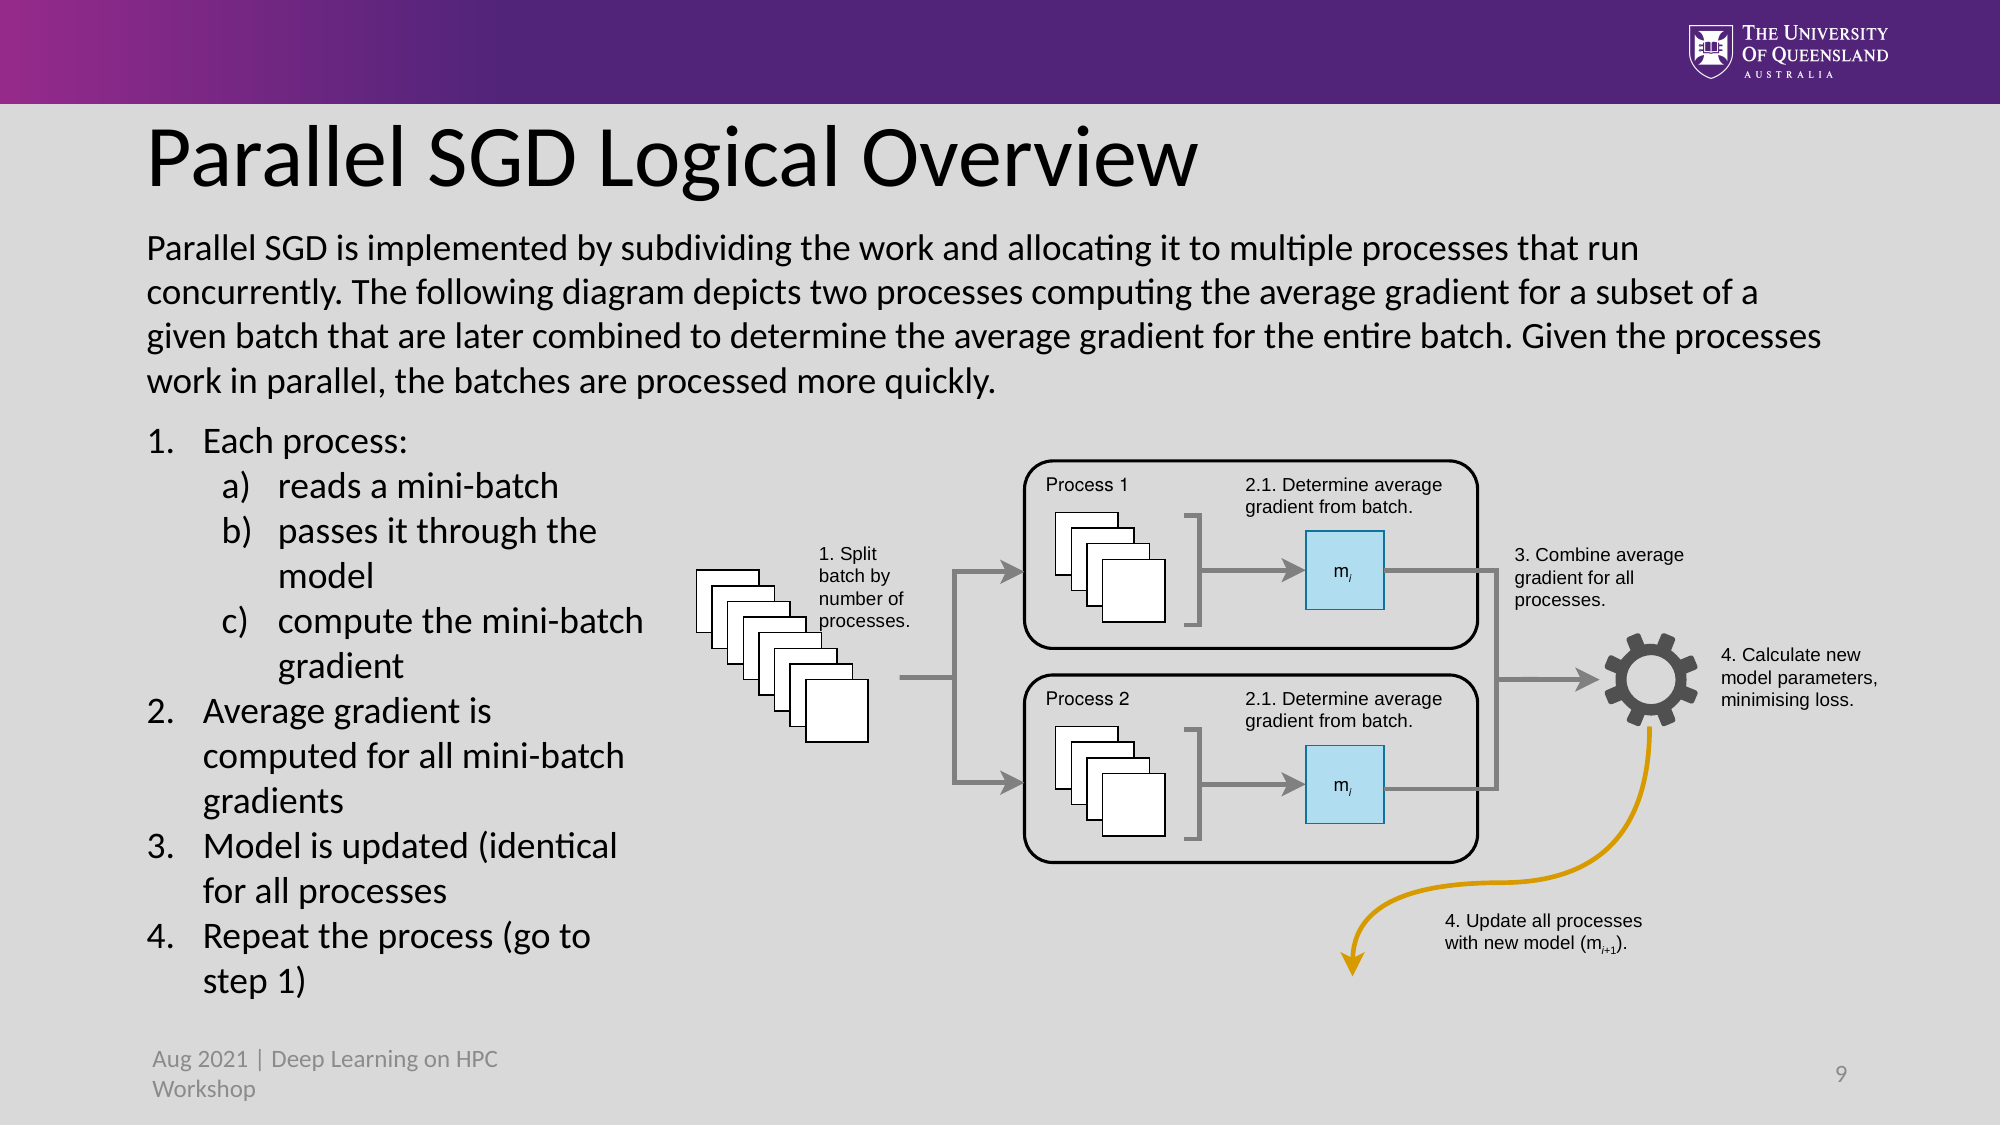

# Parallel SGD Logical Overview
Parallel SGD is implemented by subdividing the work and allocating it to multiple processes that run concurrently. The following diagram depicts two processes computing the average gradient for a subset of a given batch that are later combined to determine the average gradient for the entire batch. Given the processes work in parallel, the batches are processed more quickly.
Each process:
reads a mini-batch
passes it through the model
compute the mini-batch gradient
Average gradient is computed for all mini-batch gradients
Model is updated (identical for all processes
Repeat the process (go to step 1)

2.1. Determine average gradient from batch.
Process 1

1. Split batch by number of processes.
3. Combine average
gradient for all
processes.

mi

4. Calculate new
model parameters,
minimising loss.

Process 2
2.1. Determine average gradient from batch.

mi

4. Update all processes
with new model (mi+1).

Aug 2021 | Deep Learning on HPC Workshop
9